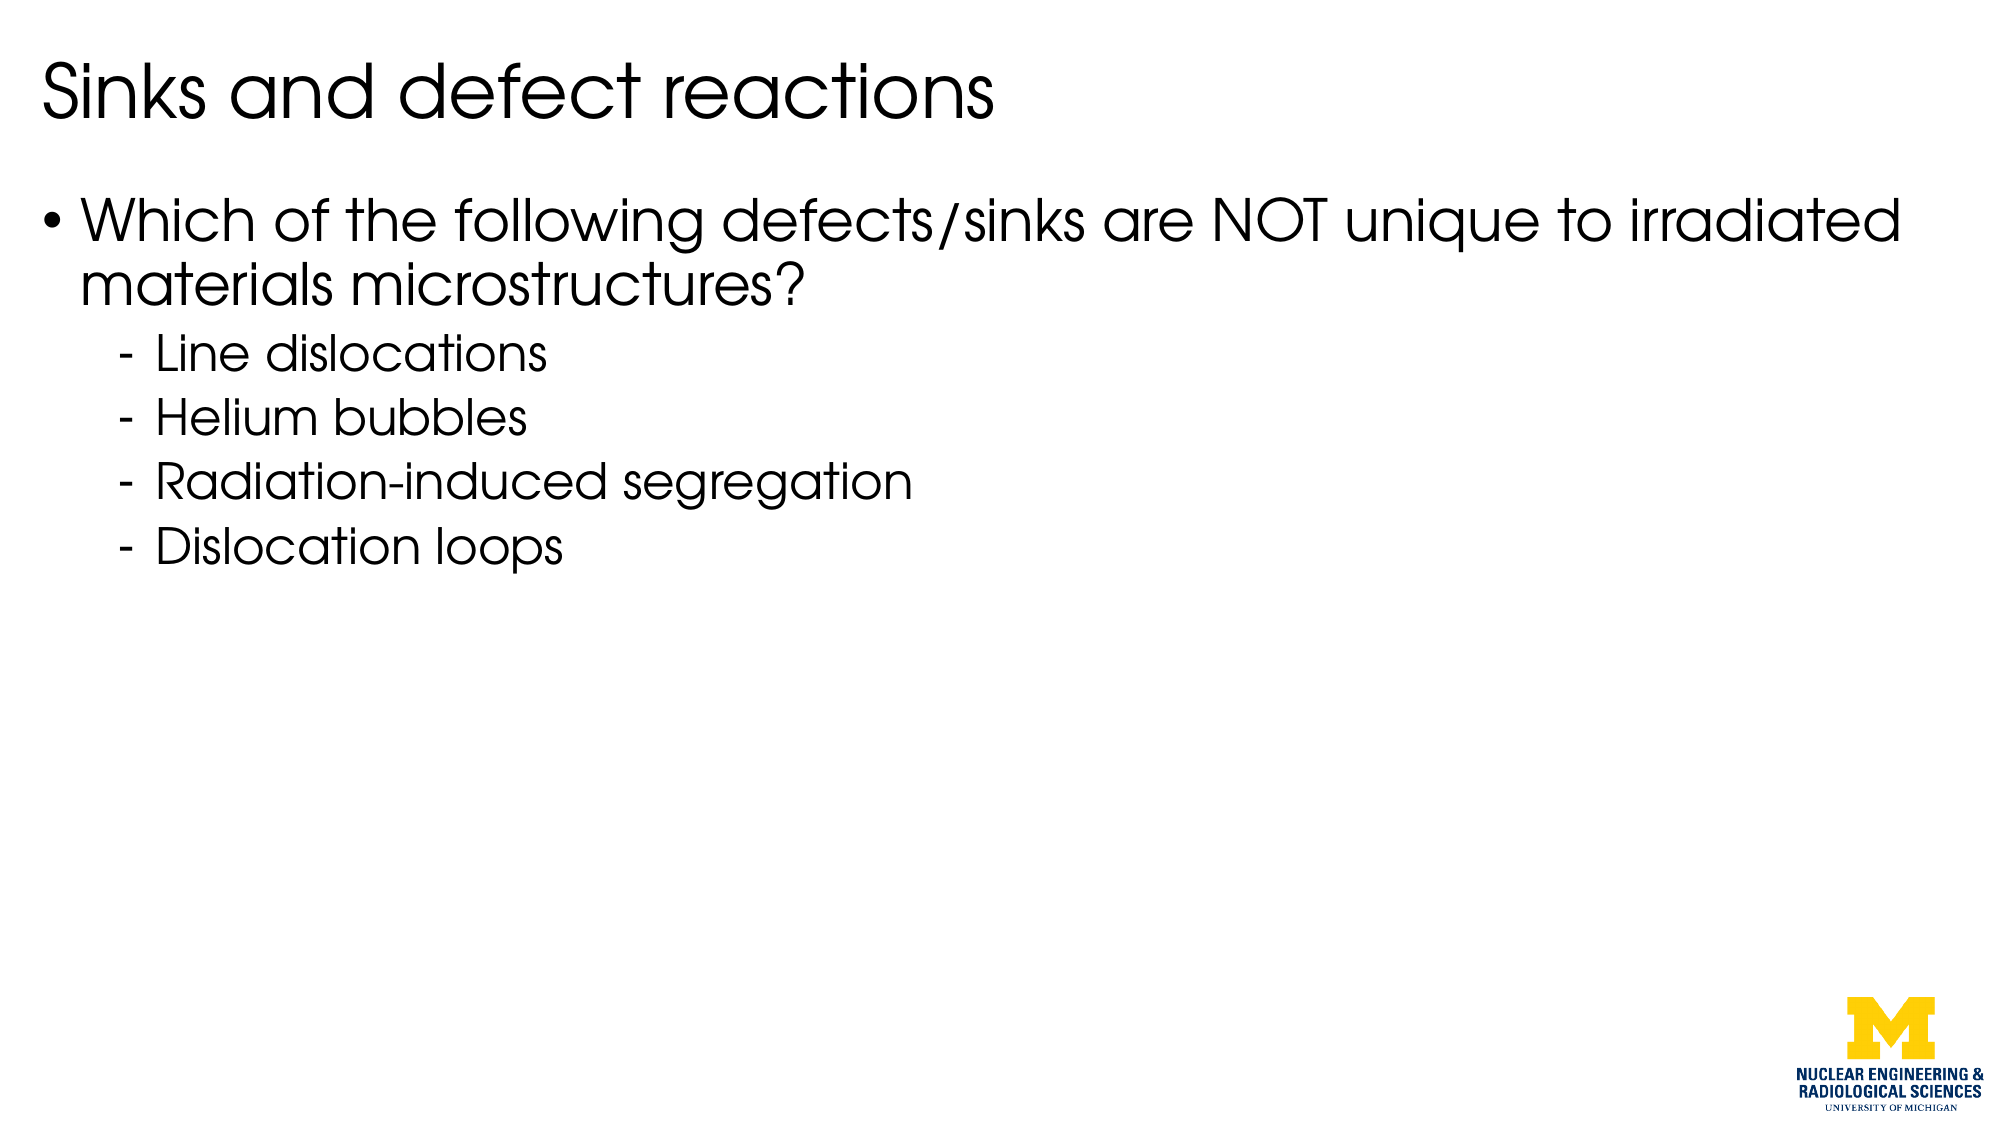

# Sinks and defect reactions
Which of the following defects/sinks are NOT unique to irradiated materials microstructures?
Line dislocations
Helium bubbles
Radiation-induced segregation
Dislocation loops